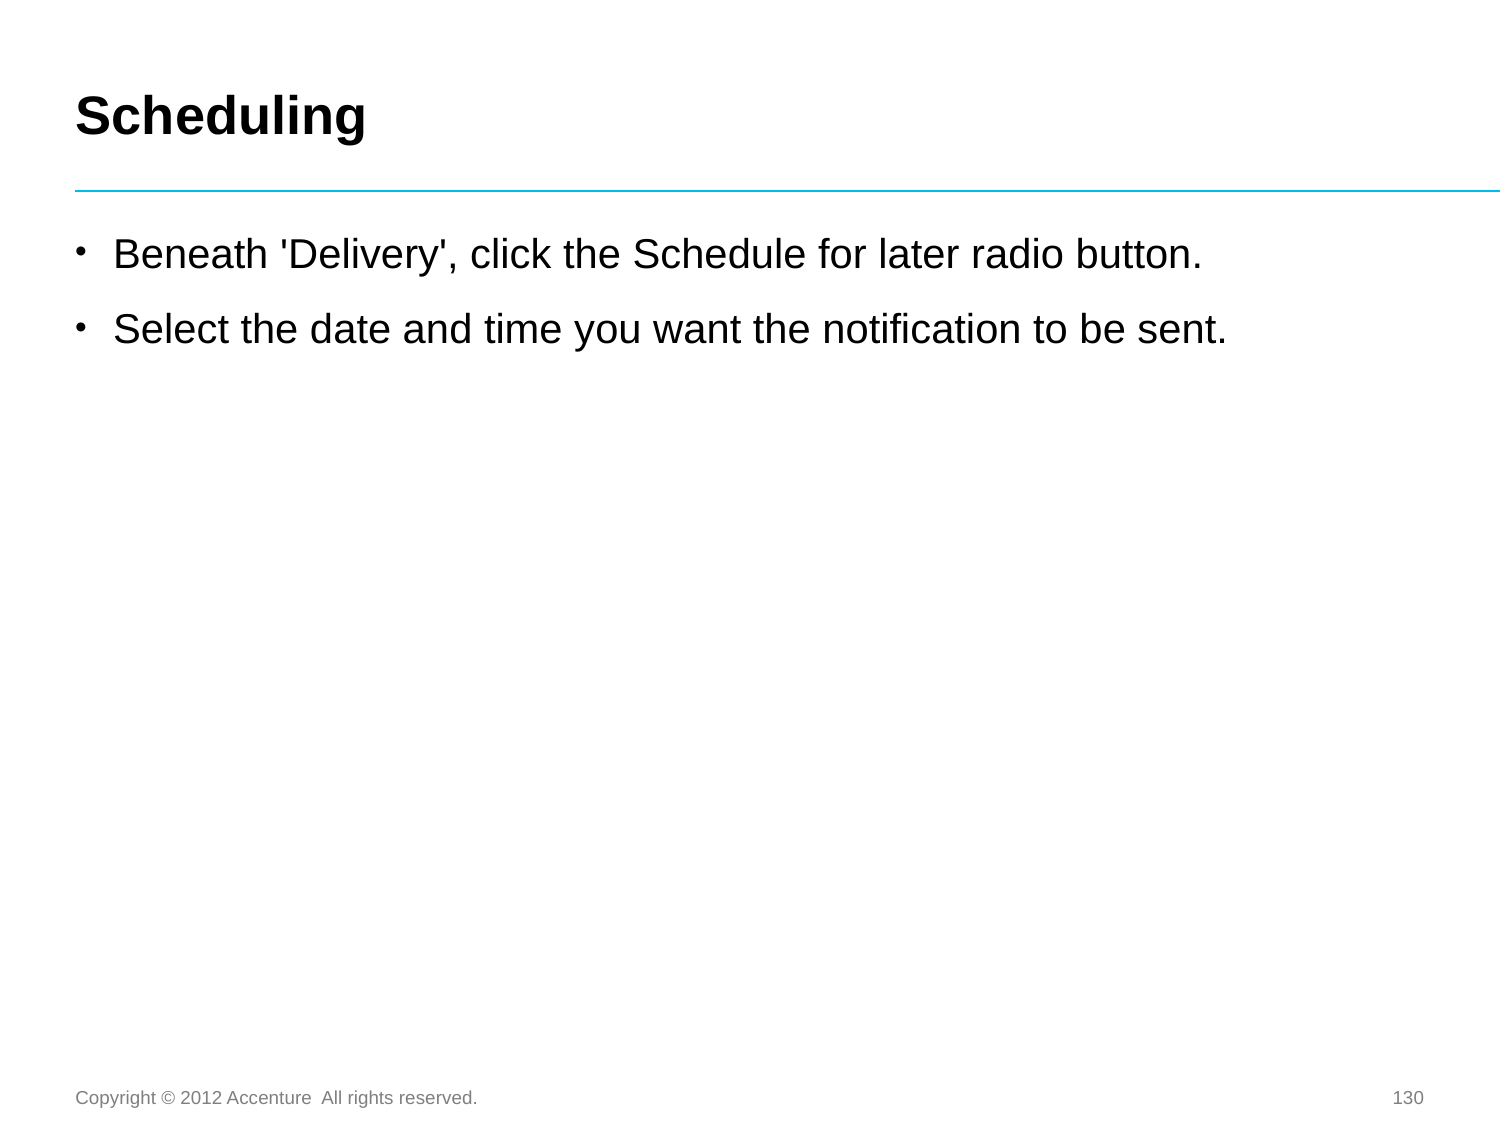

# Scheduling
Beneath 'Delivery', click the Schedule for later radio button.
Select the date and time you want the notification to be sent.